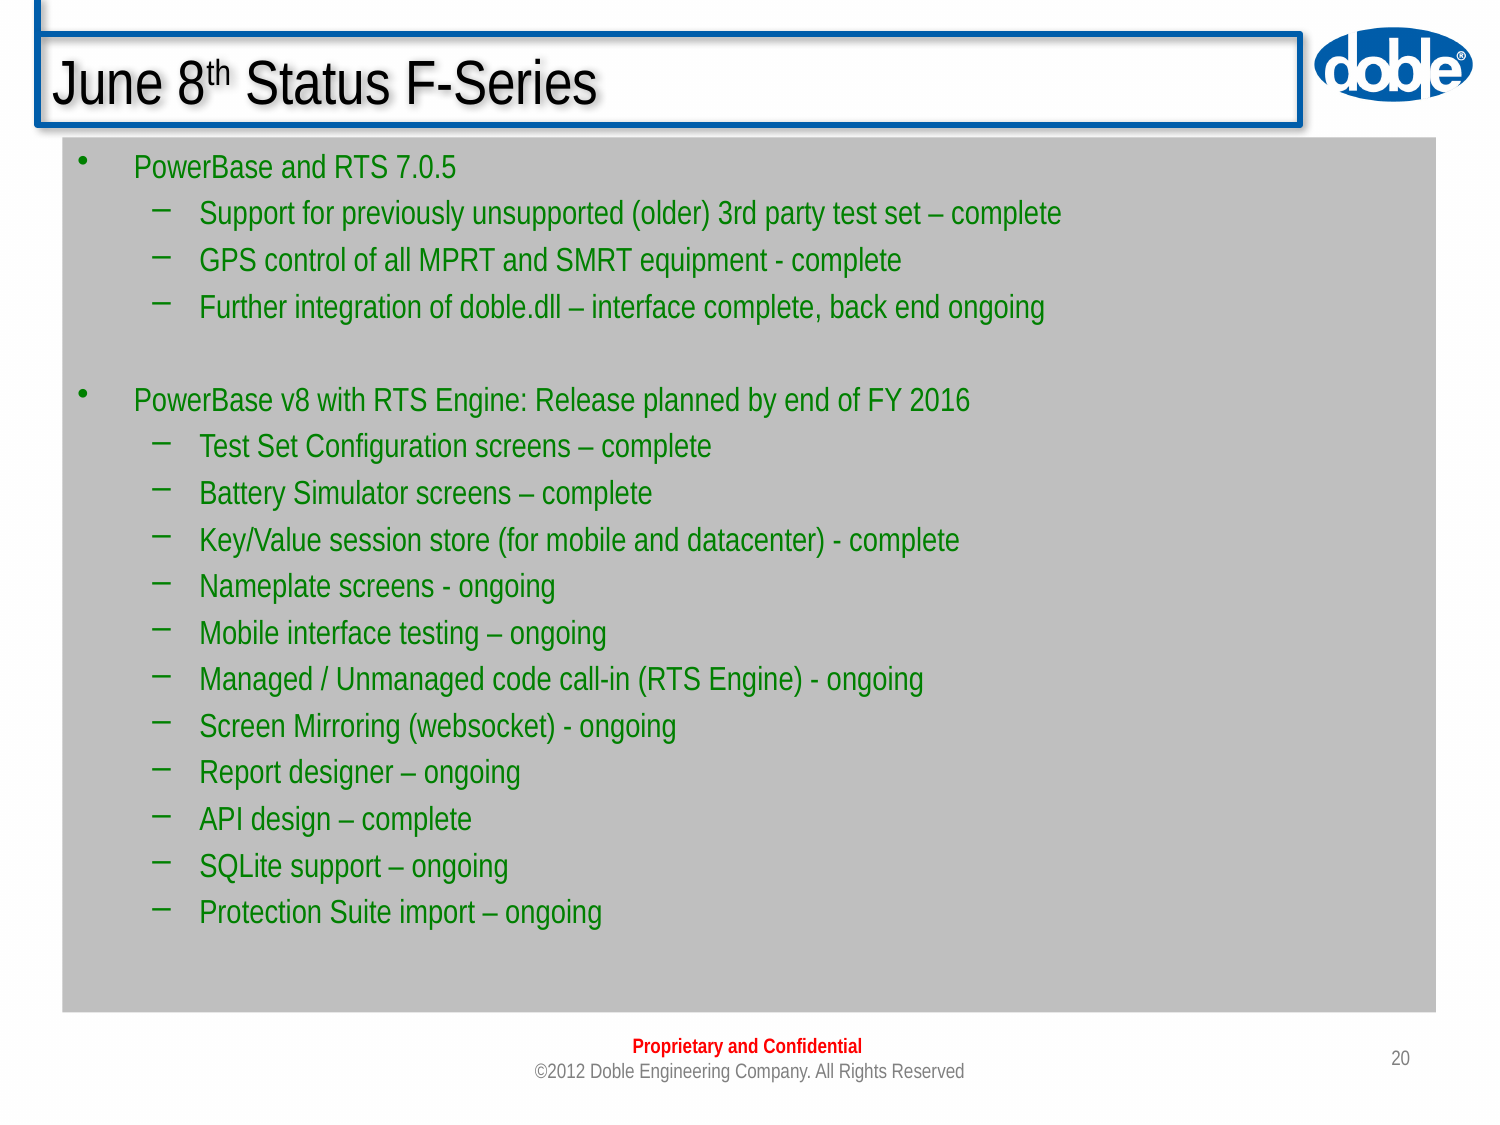

# June 8th Status F-Series
PowerBase and RTS 7.0.5
Support for previously unsupported (older) 3rd party test set – complete
GPS control of all MPRT and SMRT equipment - complete
Further integration of doble.dll – interface complete, back end ongoing

PowerBase v8 with RTS Engine: Release planned by end of FY 2016
Test Set Configuration screens – complete
Battery Simulator screens – complete
Key/Value session store (for mobile and datacenter) - complete
Nameplate screens - ongoing
Mobile interface testing – ongoing
Managed / Unmanaged code call-in (RTS Engine) - ongoing
Screen Mirroring (websocket) - ongoing
Report designer – ongoing
API design – complete
SQLite support – ongoing
Protection Suite import – ongoing